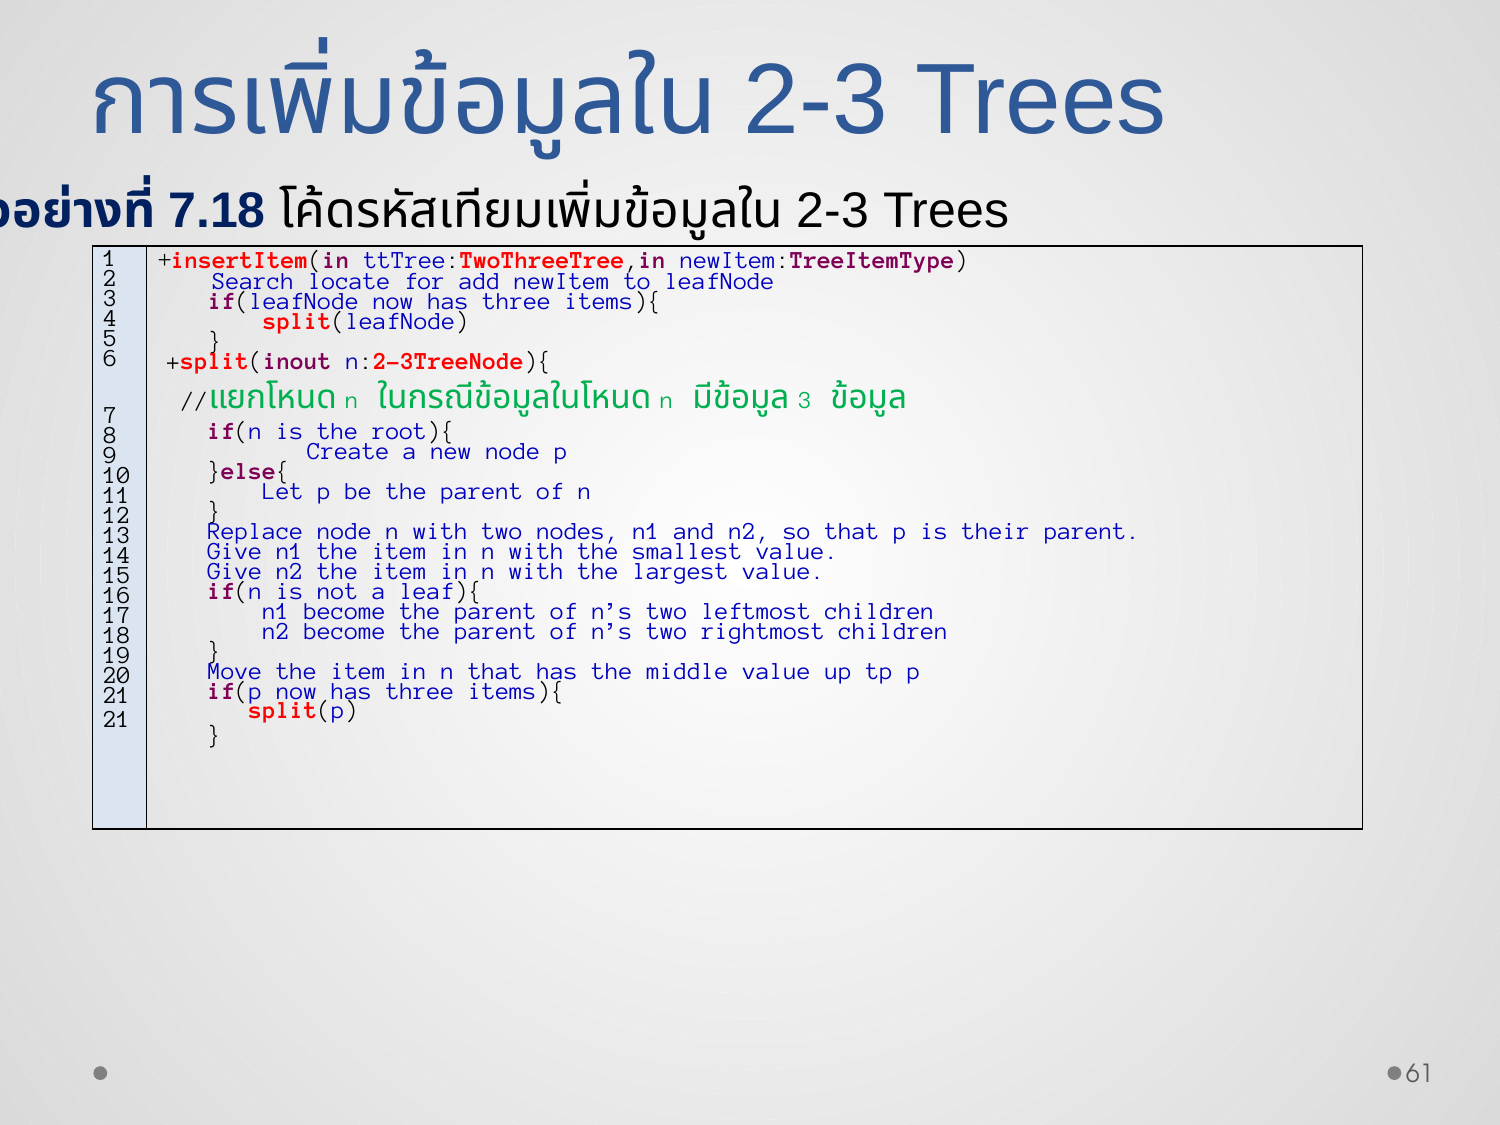

การเพิ่มข้อมูลใน 2-3 Trees
ตัวอย่างที่ 7.18 โค้ดรหัสเทียมเพิ่มข้อมูลใน 2-3 Trees
| 1 2 3 4 5 6   7 8 9 10 11 12 13 14 15 16 17 18 19 20 21 21 | +insertItem(in ttTree:TwoThreeTree,in newItem:TreeItemType) Search locate for add newItem to leafNode if(leafNode now has three items){ split(leafNode) } +split(inout n:2-3TreeNode){ //แยกโหนด n ในกรณีข้อมูลในโหนด n มีข้อมูล 3 ข้อมูล if(n is the root){ Create a new node p }else{ Let p be the parent of n } Replace node n with two nodes, n1 and n2, so that p is their parent. Give n1 the item in n with the smallest value. Give n2 the item in n with the largest value. if(n is not a leaf){ n1 become the parent of n’s two leftmost children n2 become the parent of n’s two rightmost children } Move the item in n that has the middle value up tp p if(p now has three items){ split(p) } |
| --- | --- |
61